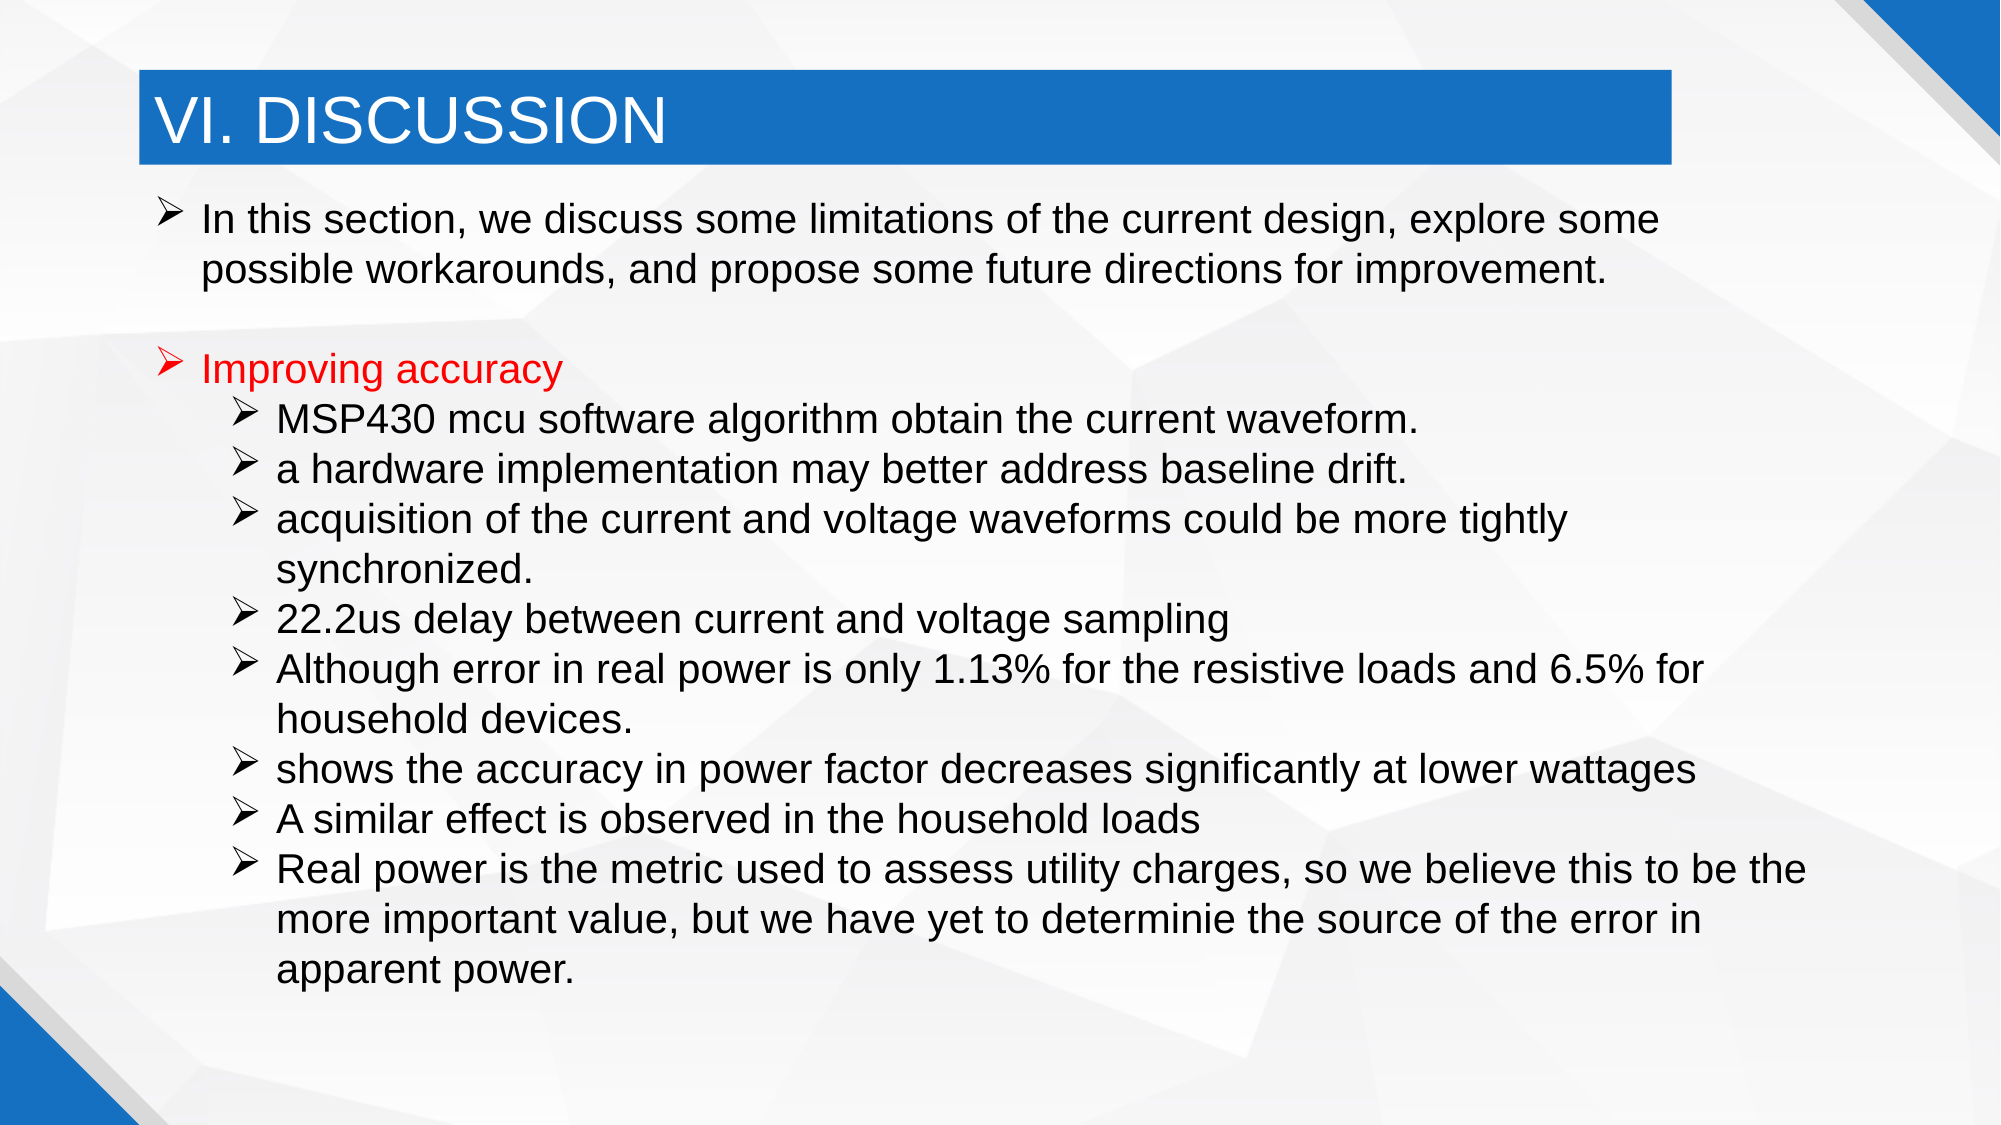

VI. DISCUSSION
In this section, we discuss some limitations of the current design, explore some possible workarounds, and propose some future directions for improvement.

Improving accuracy
MSP430 mcu software algorithm obtain the current waveform.
a hardware implementation may better address baseline drift.
acquisition of the current and voltage waveforms could be more tightly synchronized.
22.2us delay between current and voltage sampling
Although error in real power is only 1.13% for the resistive loads and 6.5% for household devices.
shows the accuracy in power factor decreases significantly at lower wattages
A similar effect is observed in the household loads
Real power is the metric used to assess utility charges, so we believe this to be the more important value, but we have yet to determinie the source of the error in apparent power.